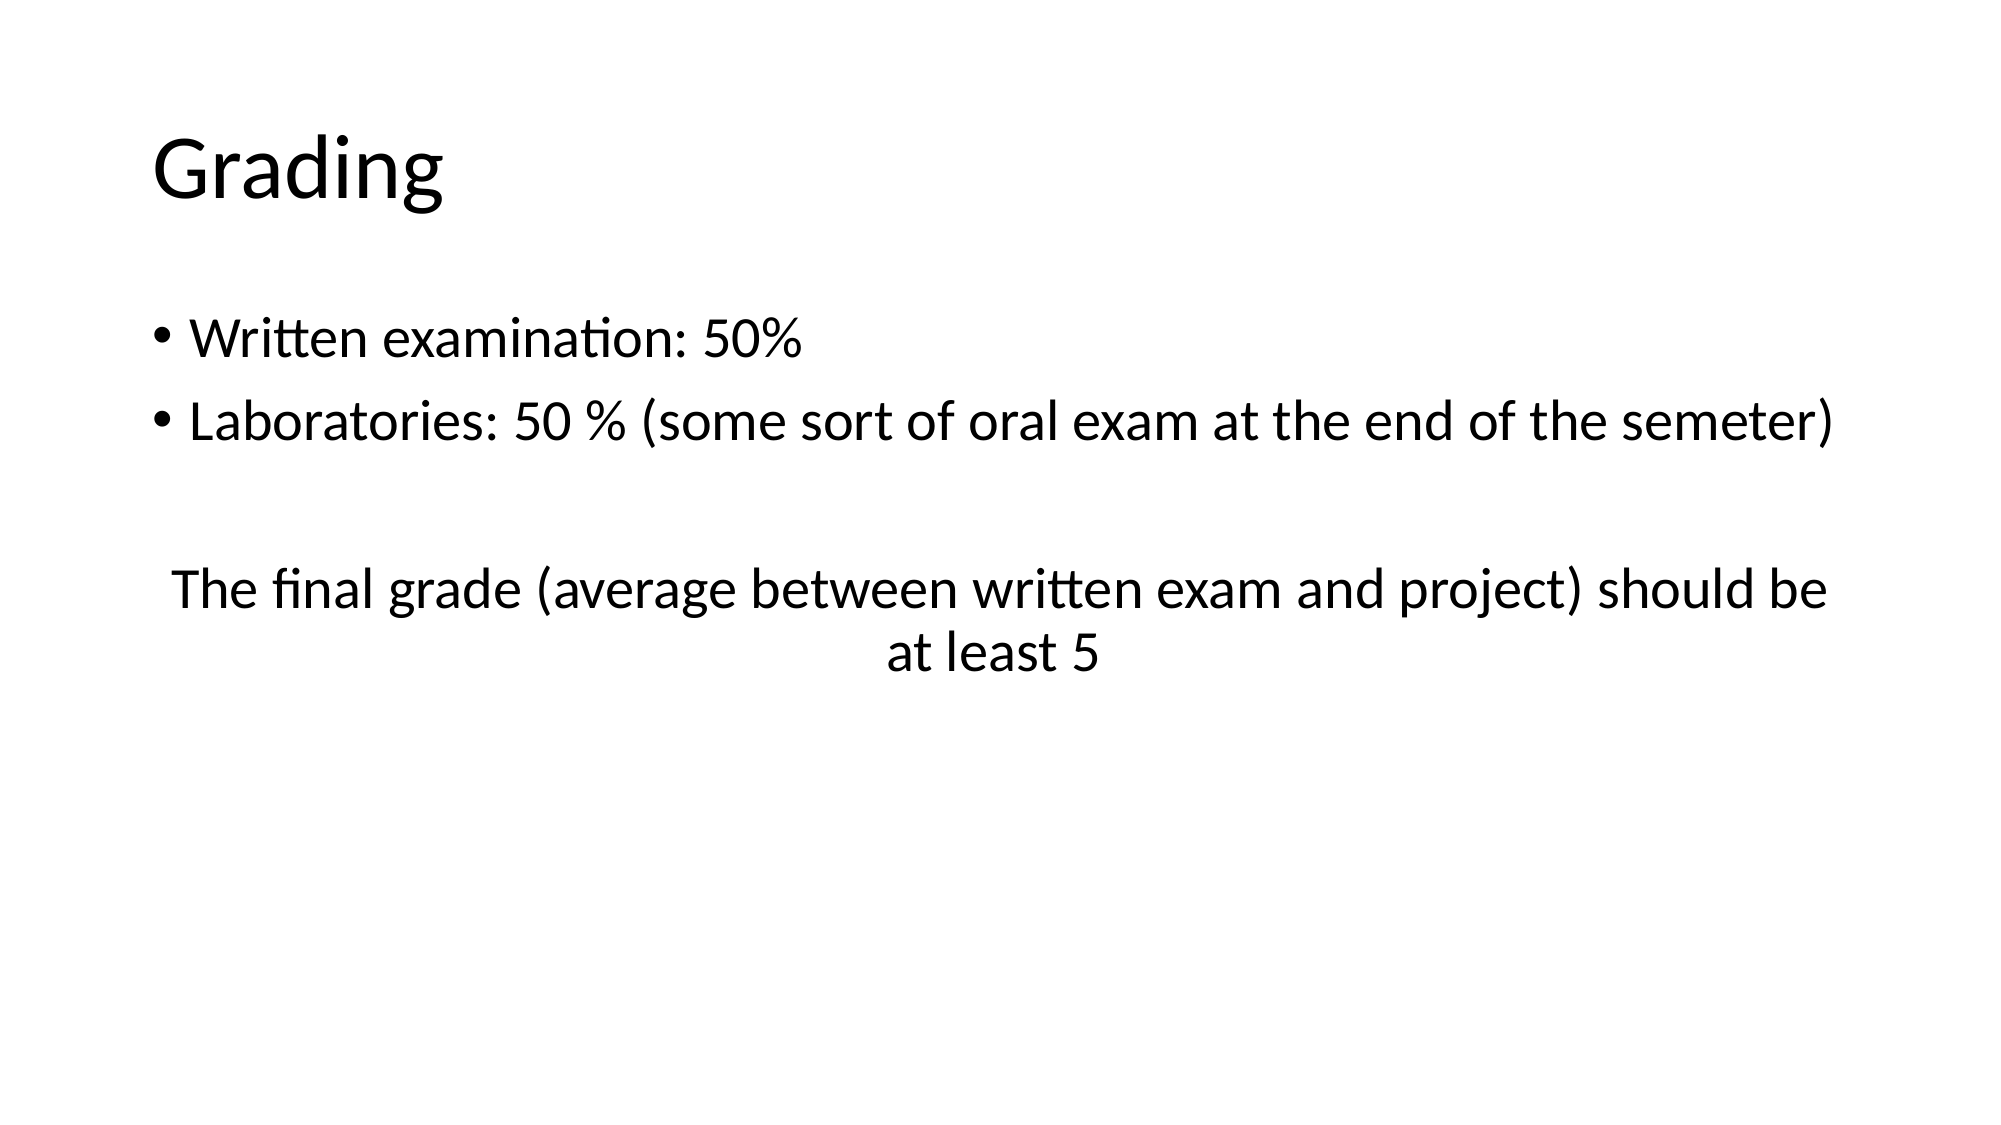

# Grading
Written examination: 50%
Laboratories: 50 % (some sort of oral exam at the end of the semeter)

The final grade (average between written exam and project) should be at least 5